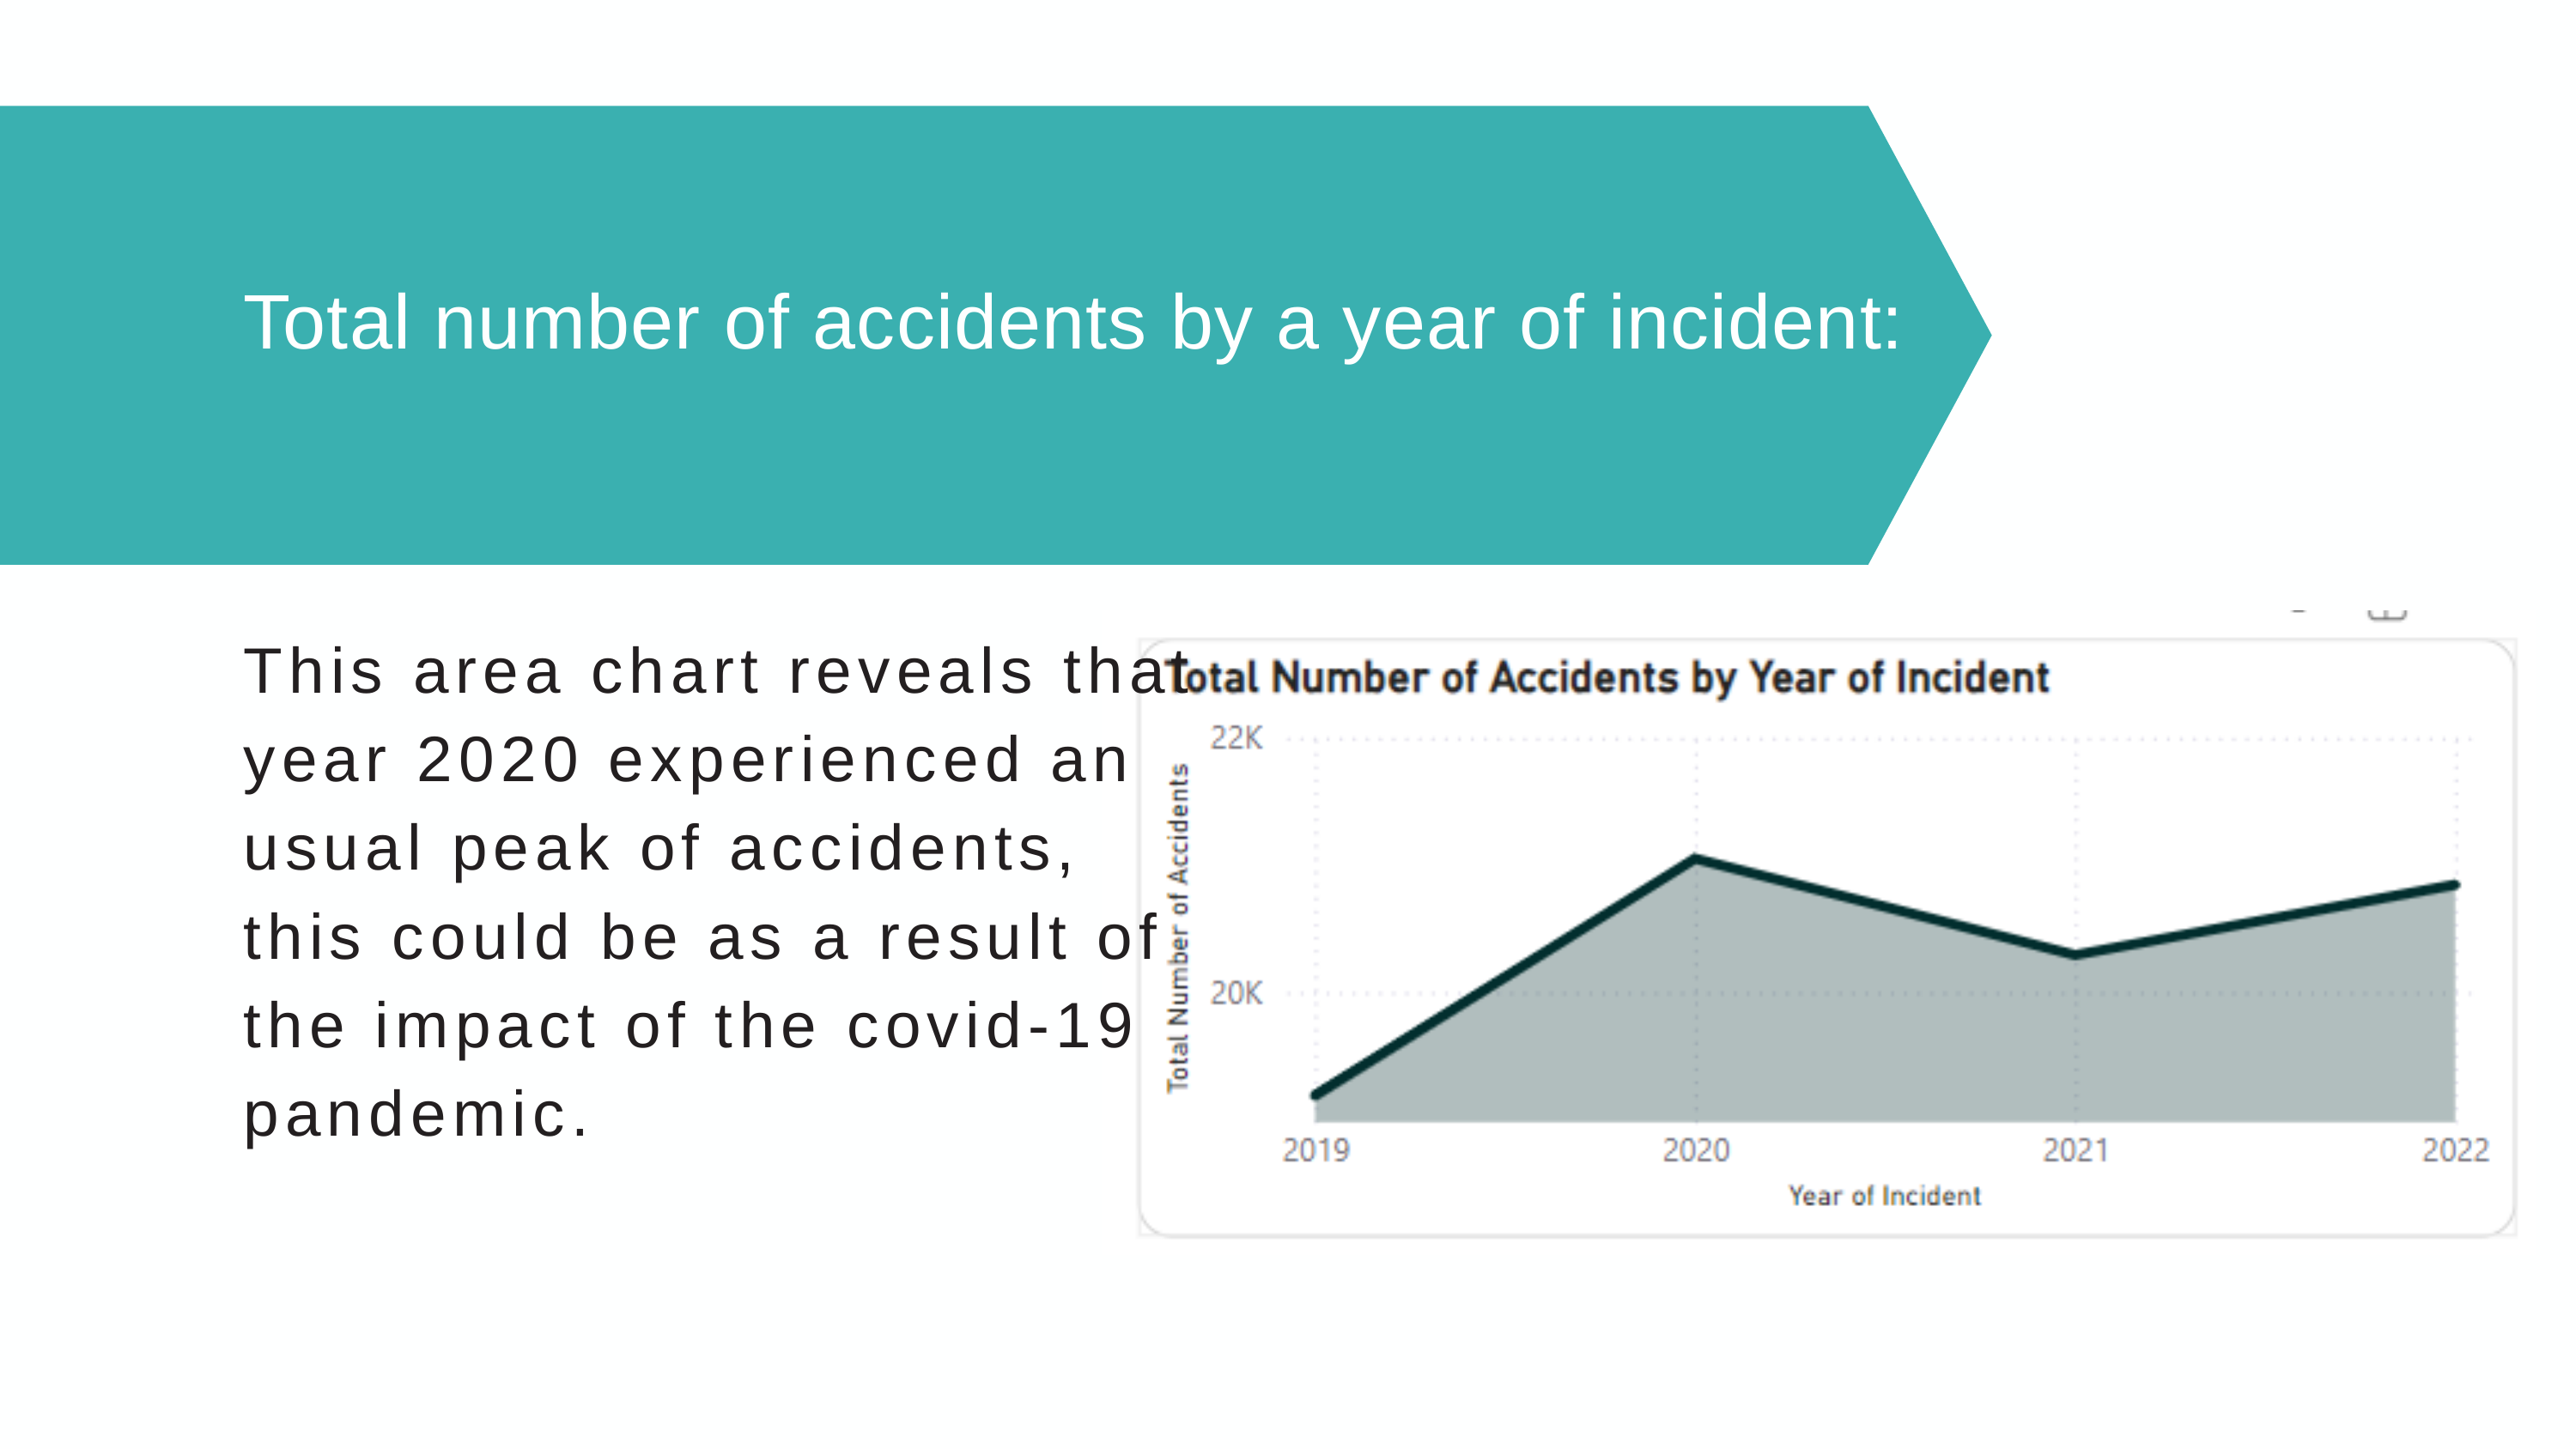

Total number of accidents by a year of incident:

This area chart reveals that year 2020 experienced an usual peak of accidents, this could be as a result of the impact of the covid-19 pandemic.